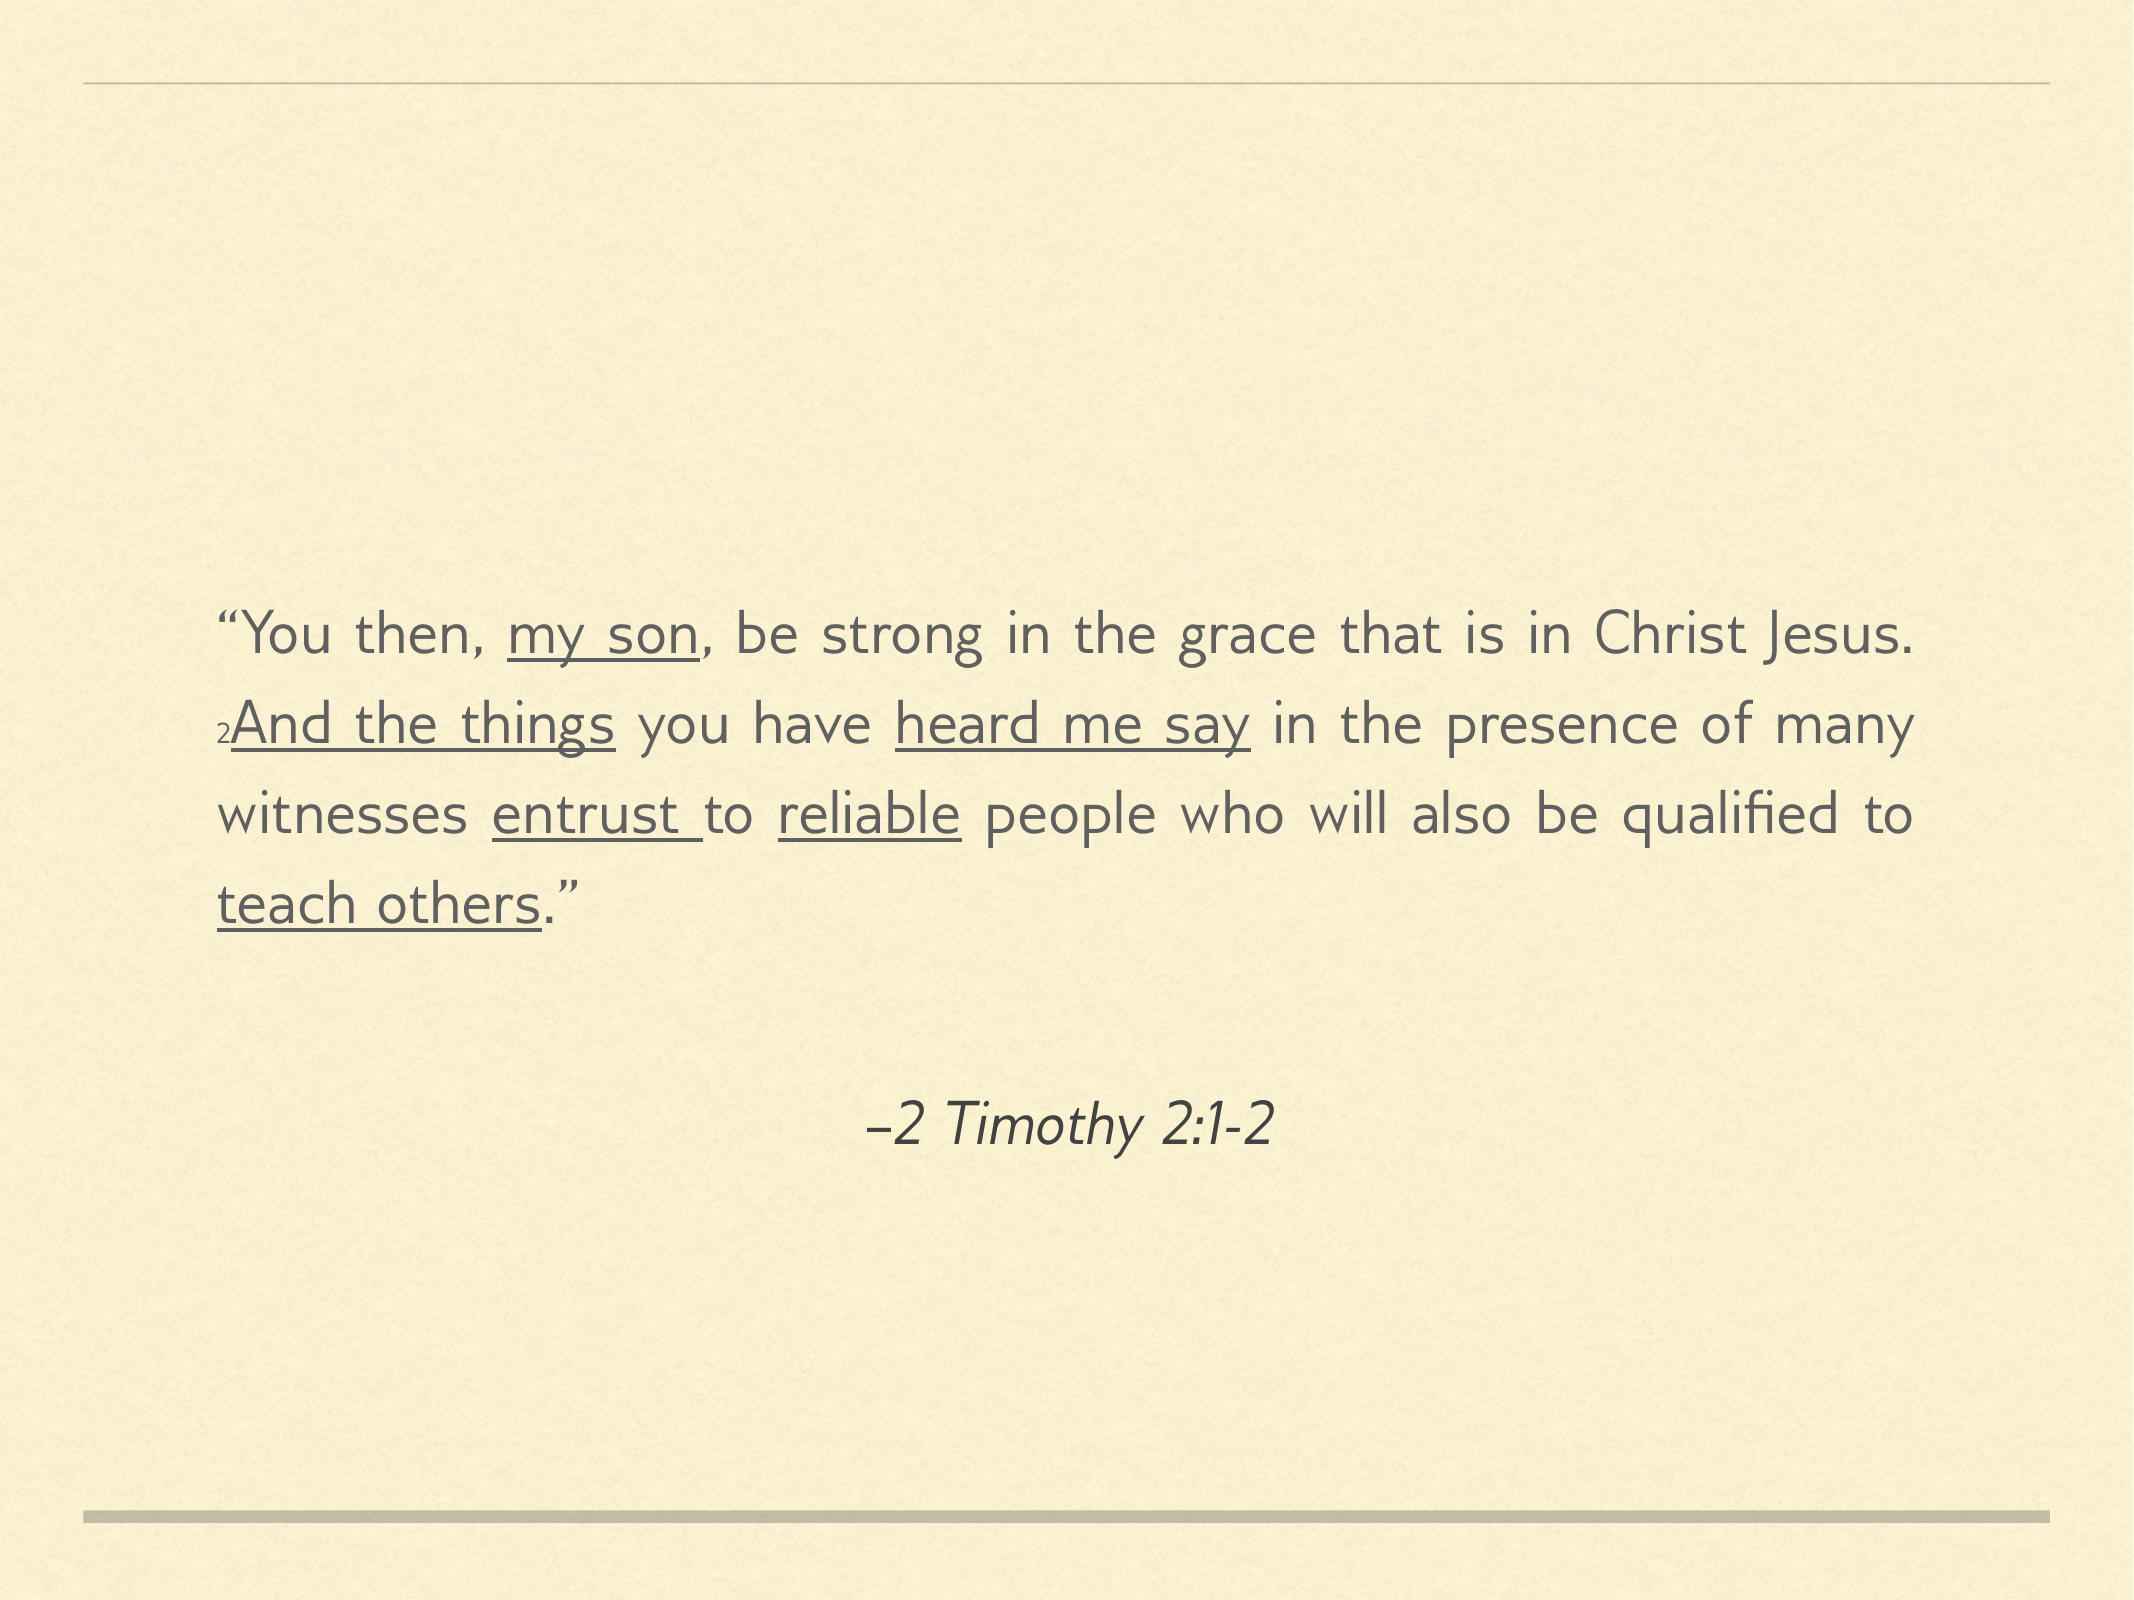

“You then, my son, be strong in the grace that is in Christ Jesus. 2And the things you have heard me say in the presence of many witnesses entrust to reliable people who will also be qualified to teach others.”
–2 Timothy 2:1-2